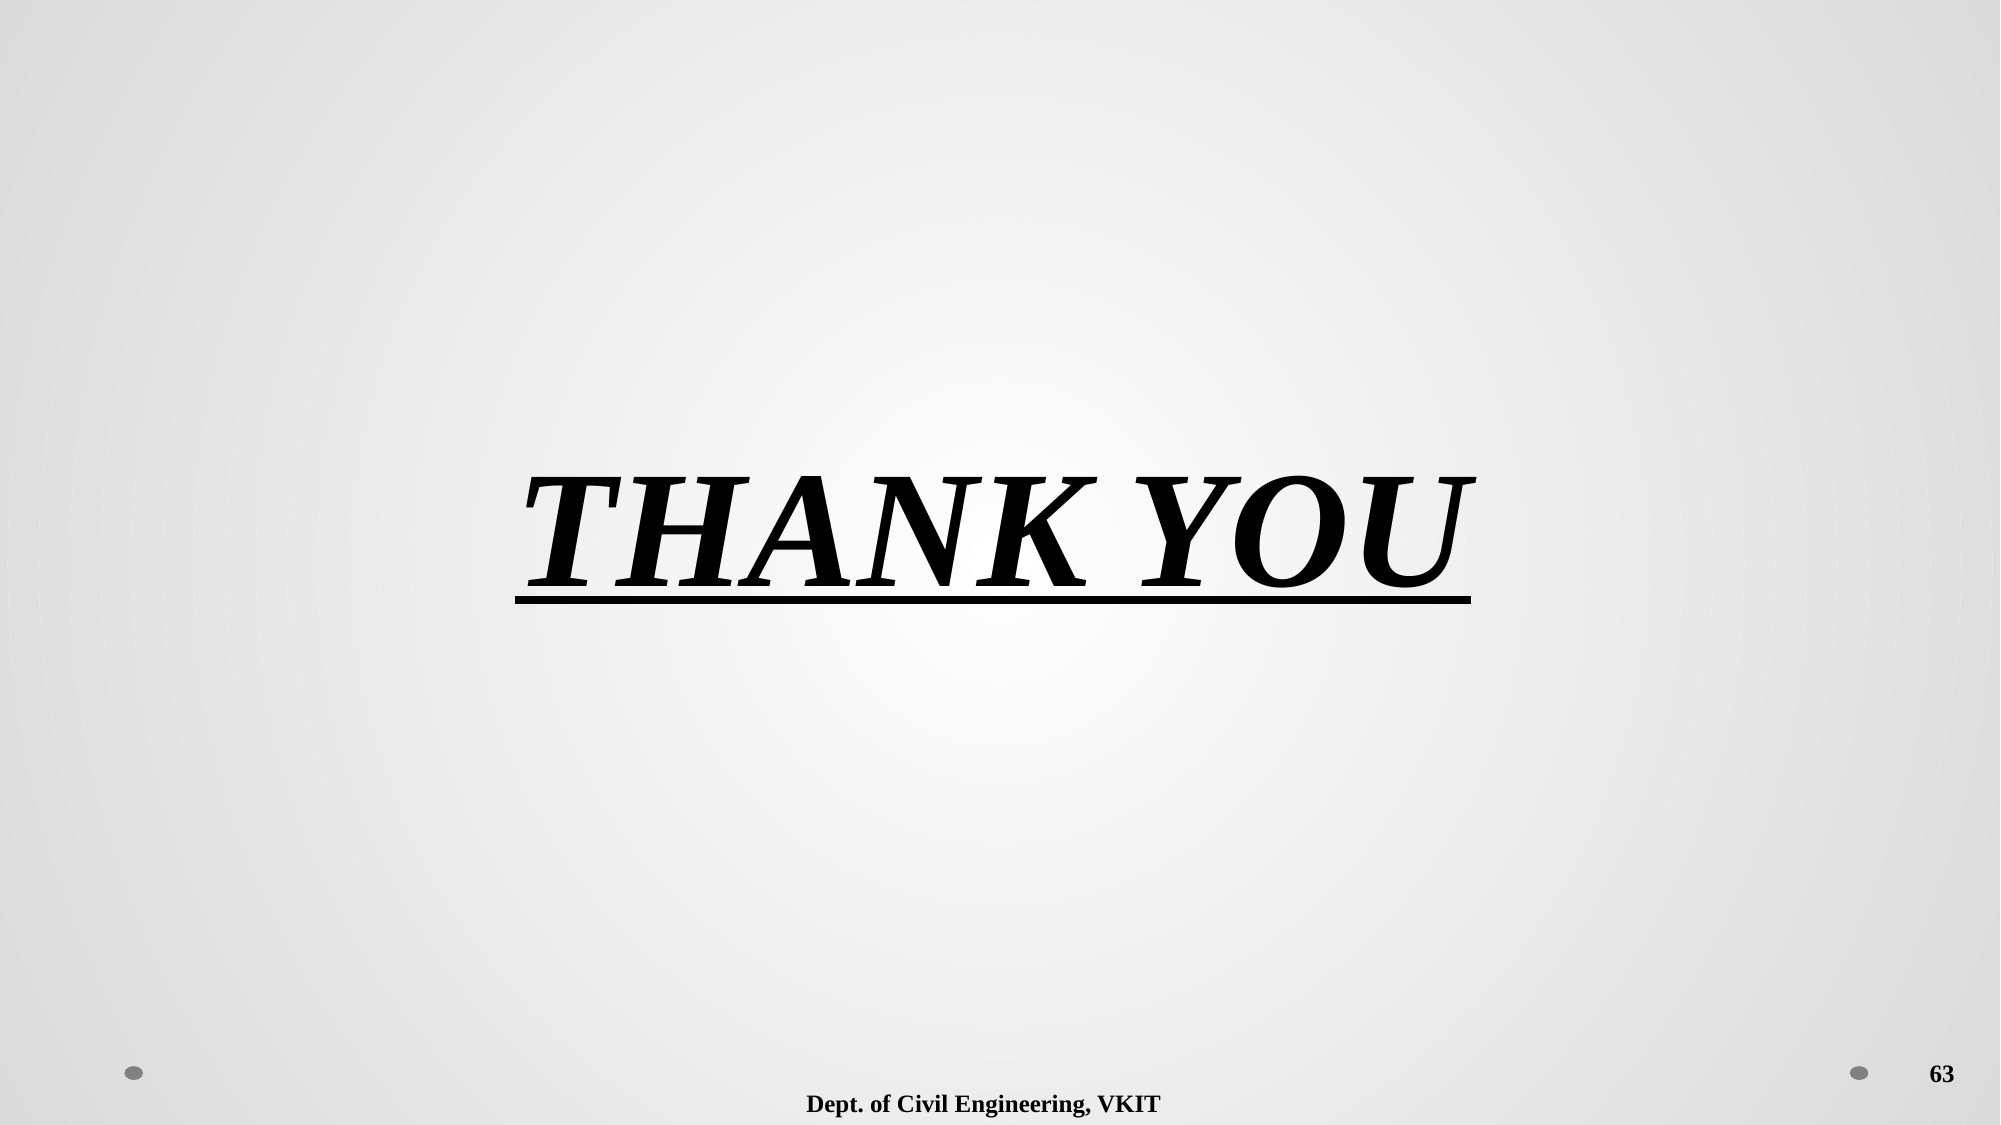

THANK YOU
63
Dept. of Civil Engineering, VKIT